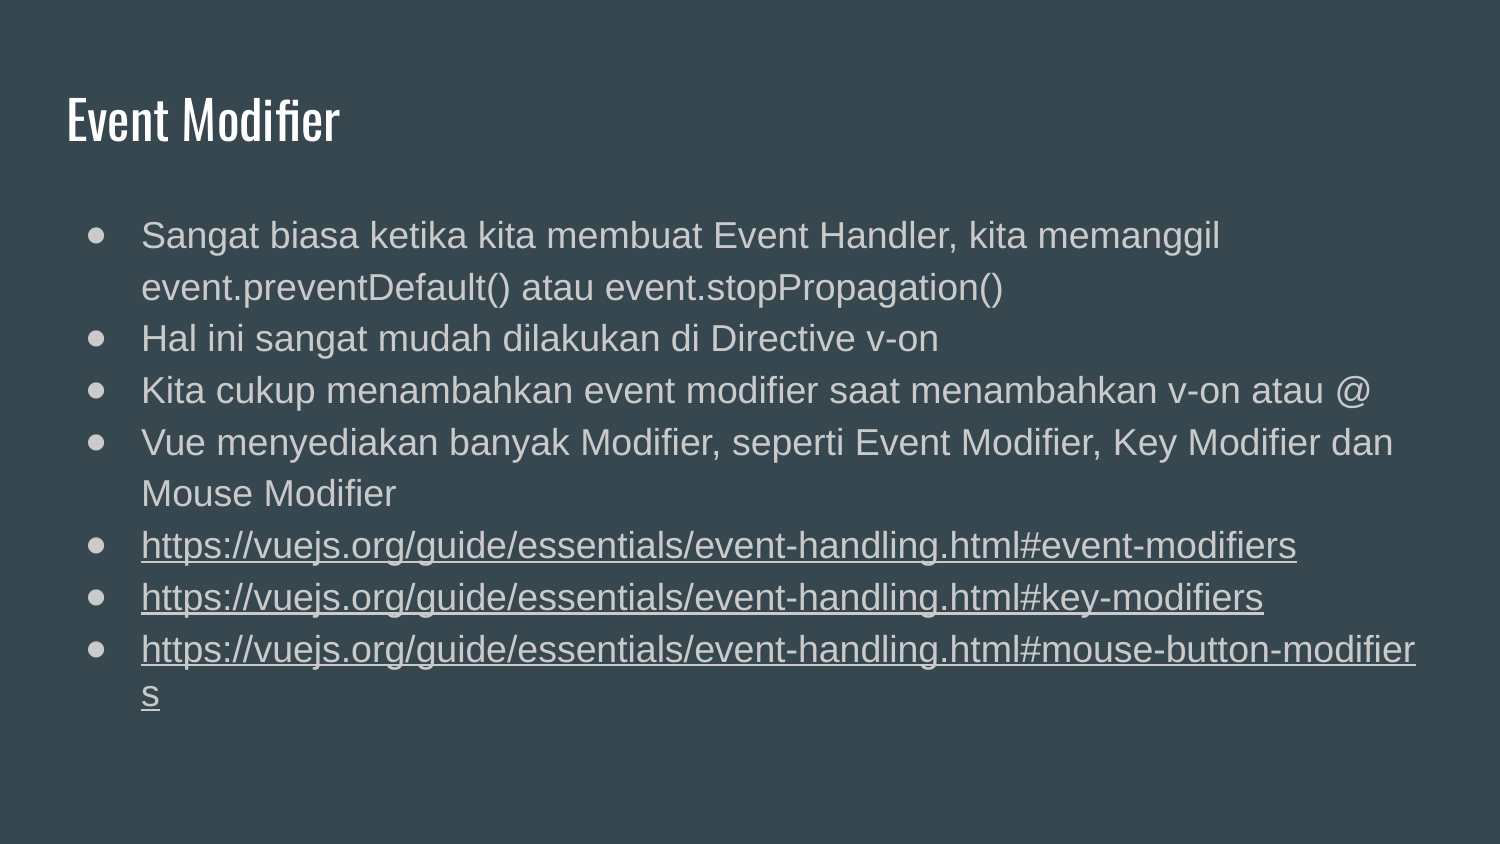

# Event Modifier
Sangat biasa ketika kita membuat Event Handler, kita memanggil event.preventDefault() atau event.stopPropagation()
Hal ini sangat mudah dilakukan di Directive v-on
Kita cukup menambahkan event modifier saat menambahkan v-on atau @
Vue menyediakan banyak Modifier, seperti Event Modifier, Key Modifier dan Mouse Modifier
https://vuejs.org/guide/essentials/event-handling.html#event-modifiers
https://vuejs.org/guide/essentials/event-handling.html#key-modifiers
https://vuejs.org/guide/essentials/event-handling.html#mouse-button-modifiers